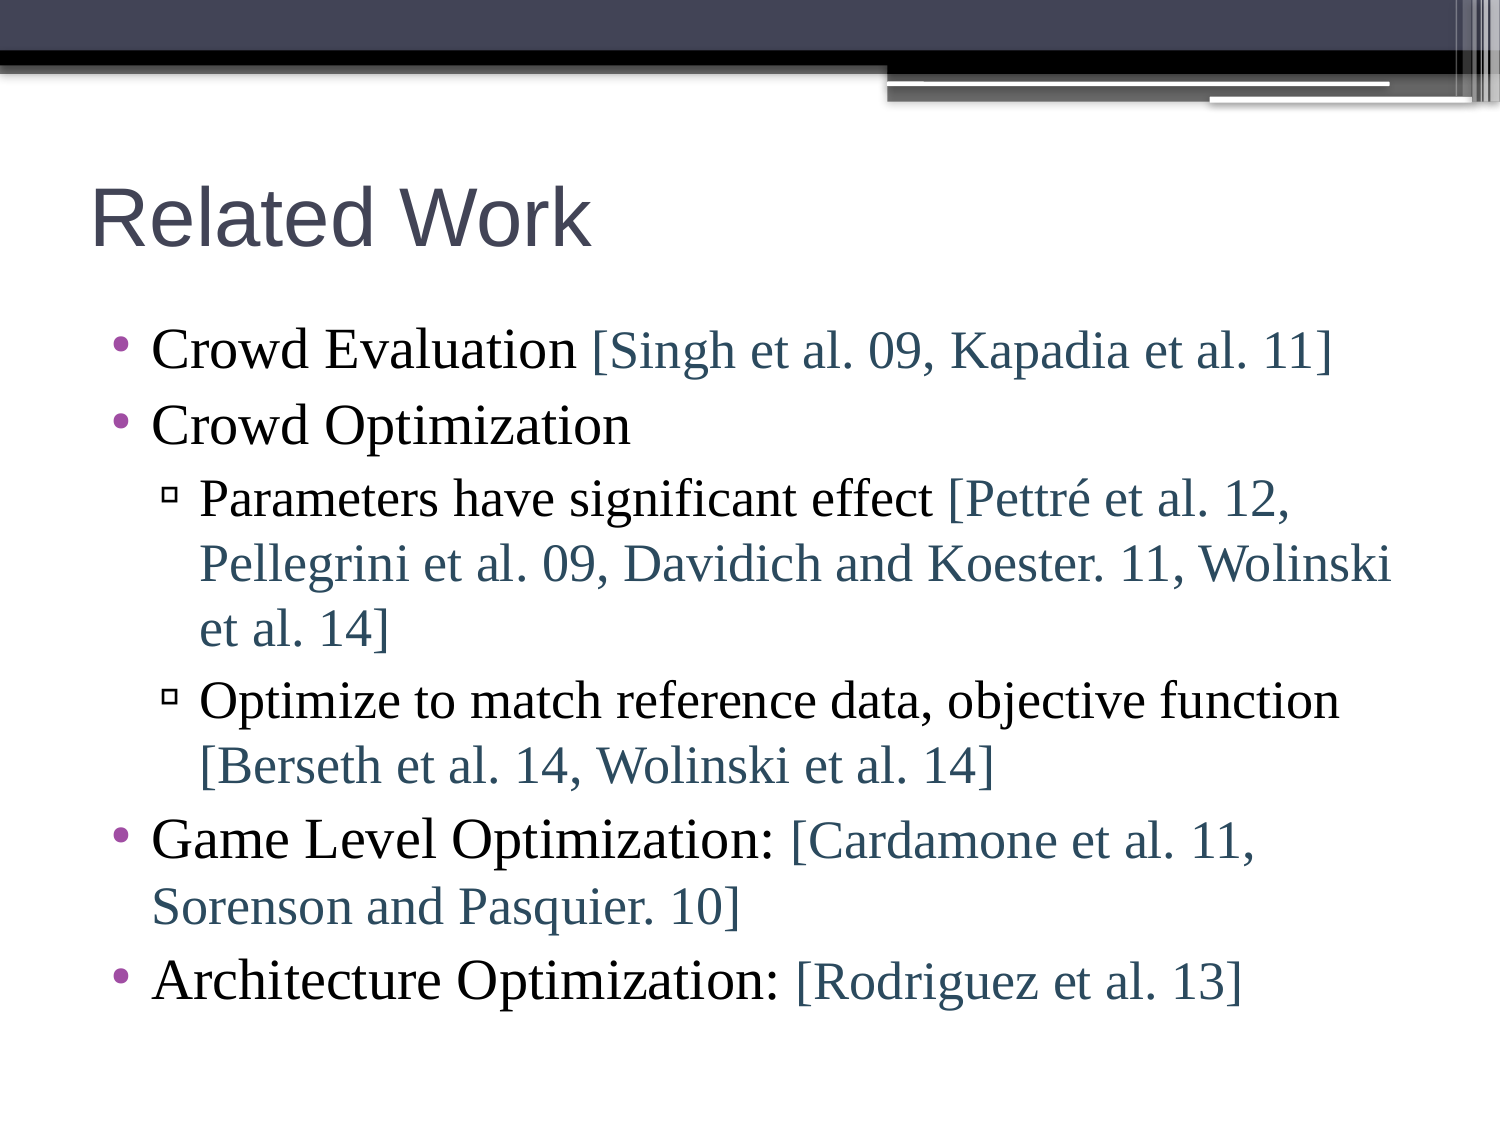

# Related Work
Crowd Evaluation [Singh et al. 09, Kapadia et al. 11]
Crowd Optimization
Parameters have significant effect [Pettré et al. 12, Pellegrini et al. 09, Davidich and Koester. 11, Wolinski et al. 14]
Optimize to match reference data, objective function [Berseth et al. 14, Wolinski et al. 14]
Game Level Optimization: [Cardamone et al. 11, Sorenson and Pasquier. 10]
Architecture Optimization: [Rodriguez et al. 13]